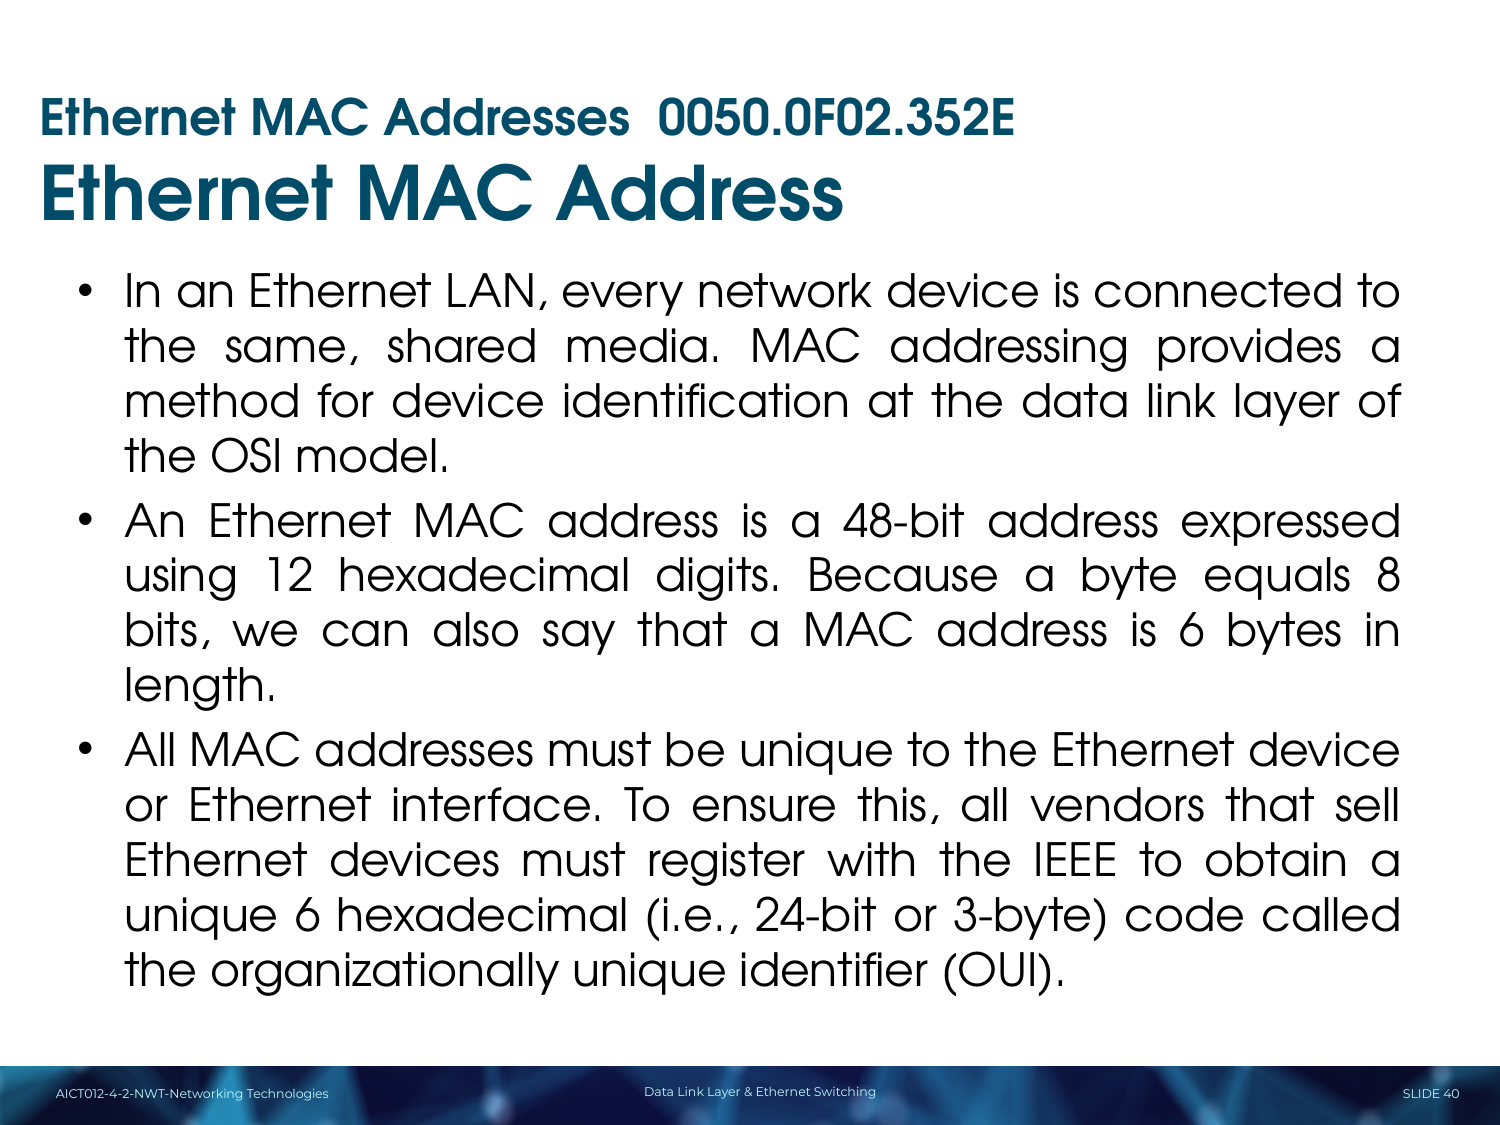

# Ethernet MAC Addresses  0050.0F02.352E Ethernet MAC Address
In an Ethernet LAN, every network device is connected to the same, shared media. MAC addressing provides a method for device identification at the data link layer of the OSI model.
An Ethernet MAC address is a 48-bit address expressed using 12 hexadecimal digits. Because a byte equals 8 bits, we can also say that a MAC address is 6 bytes in length.
All MAC addresses must be unique to the Ethernet device or Ethernet interface. To ensure this, all vendors that sell Ethernet devices must register with the IEEE to obtain a unique 6 hexadecimal (i.e., 24-bit or 3-byte) code called the organizationally unique identifier (OUI).